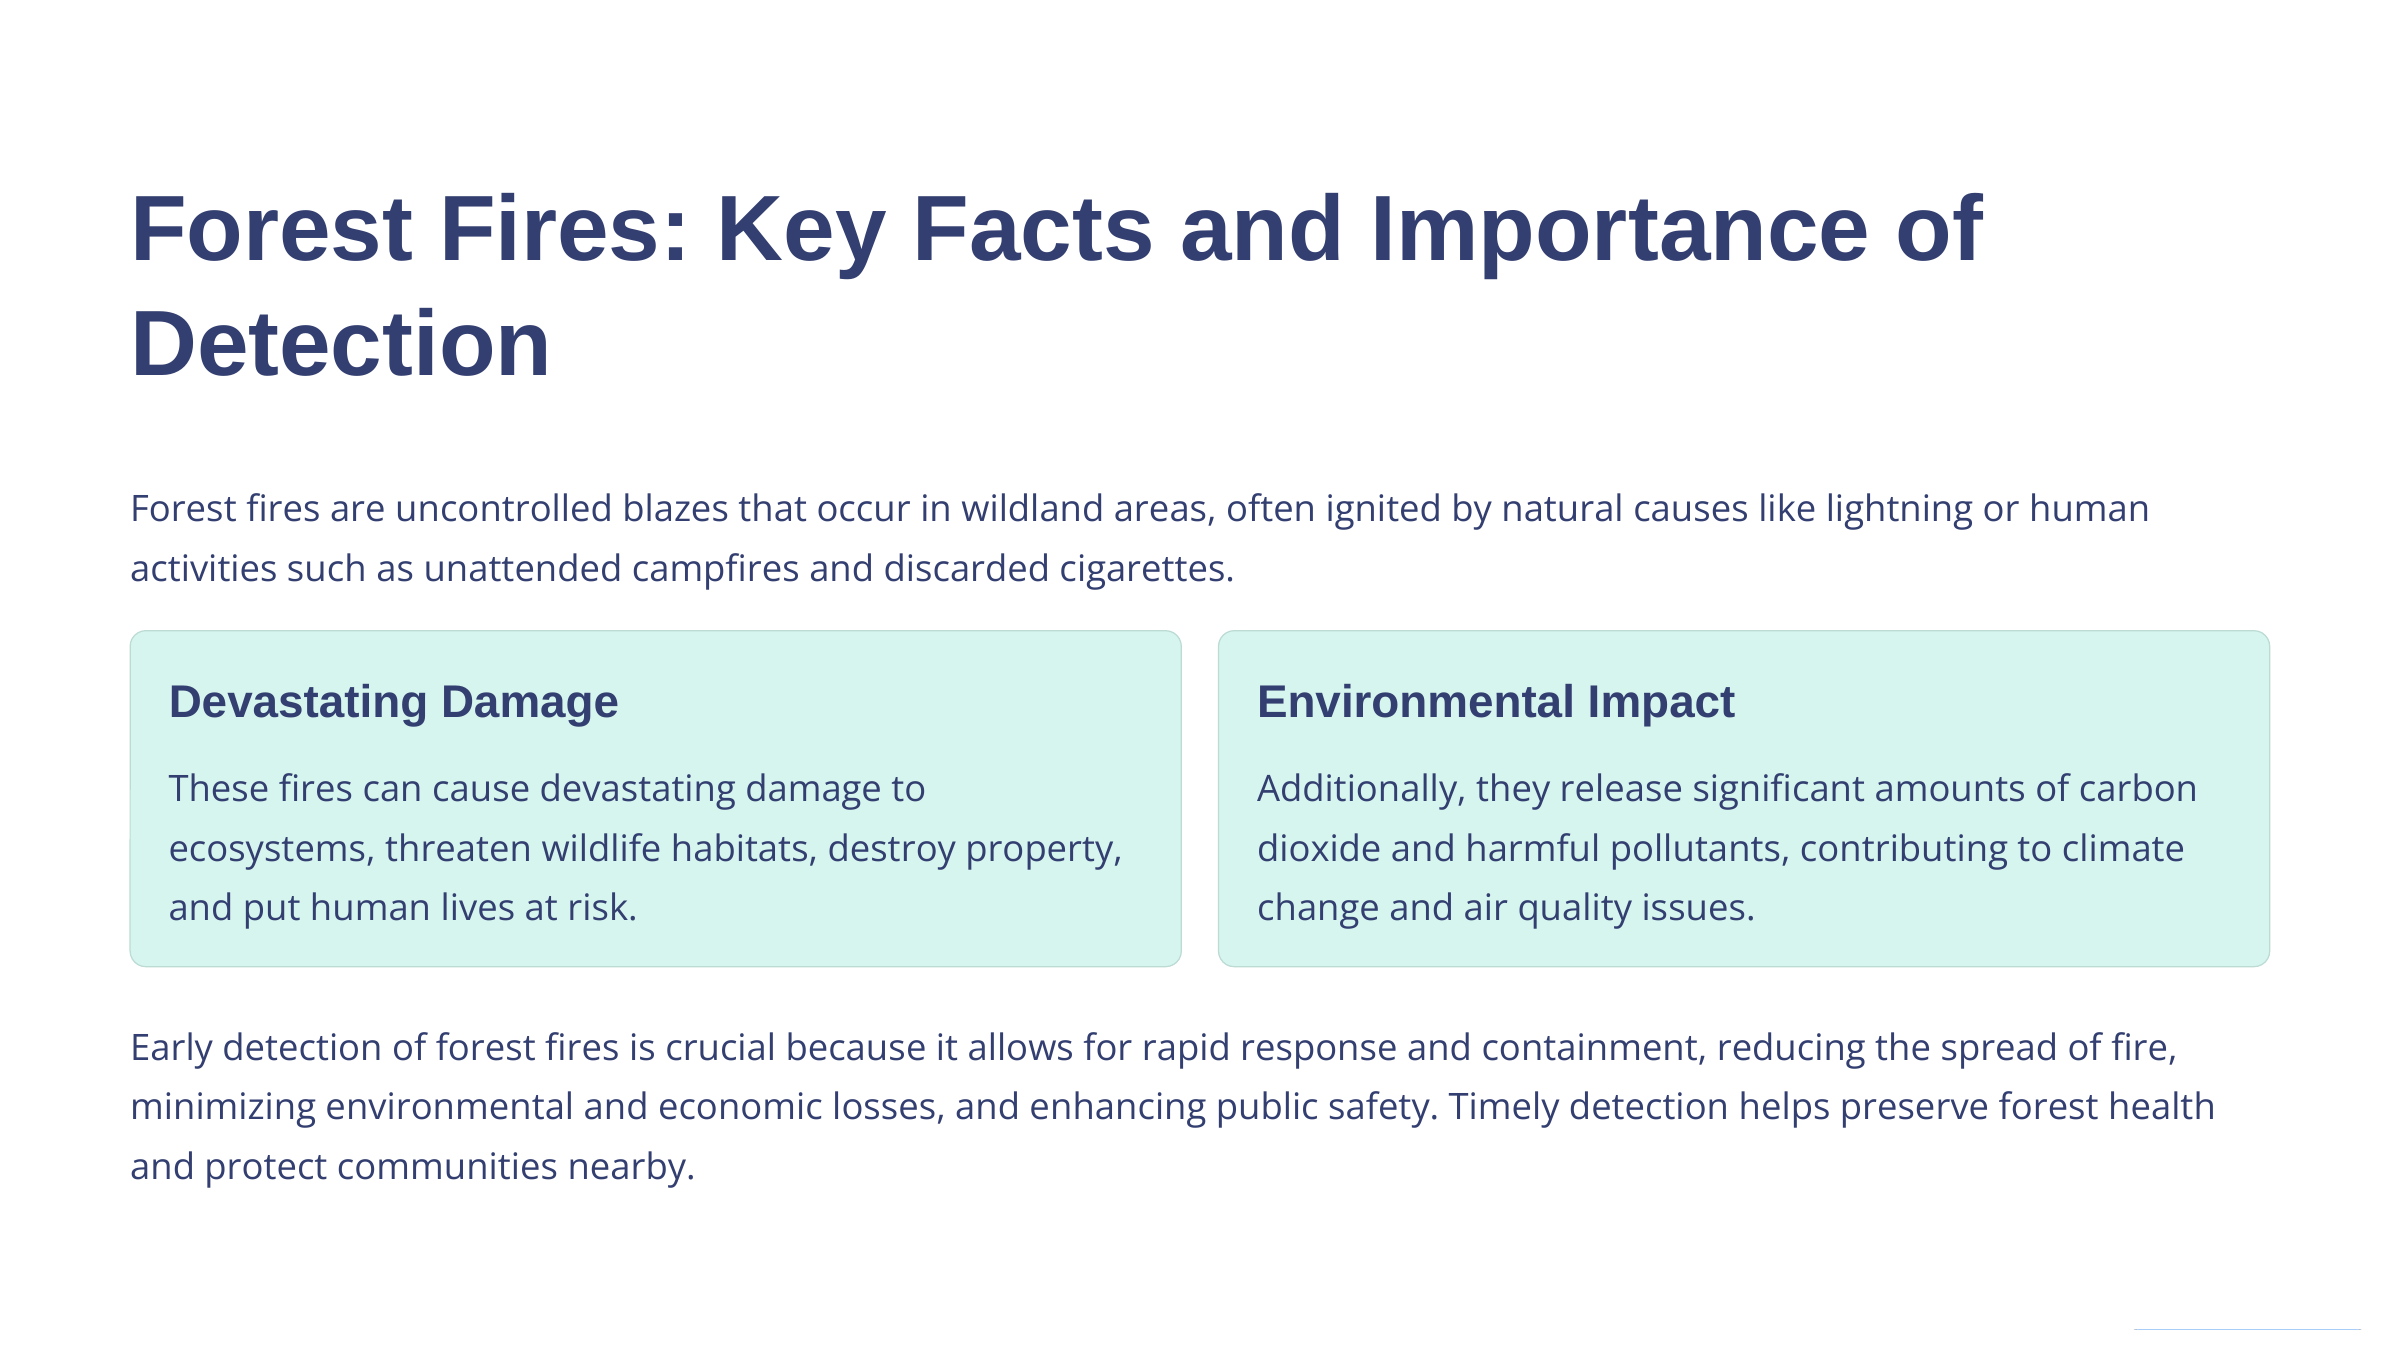

Forest Fires: Key Facts and Importance of Detection
Forest fires are uncontrolled blazes that occur in wildland areas, often ignited by natural causes like lightning or human activities such as unattended campfires and discarded cigarettes.

Devastating Damage
Environmental Impact
These fires can cause devastating damage to ecosystems, threaten wildlife habitats, destroy property, and put human lives at risk.
Additionally, they release significant amounts of carbon dioxide and harmful pollutants, contributing to climate change and air quality issues.
Early detection of forest fires is crucial because it allows for rapid response and containment, reducing the spread of fire, minimizing environmental and economic losses, and enhancing public safety. Timely detection helps preserve forest health and protect communities nearby.